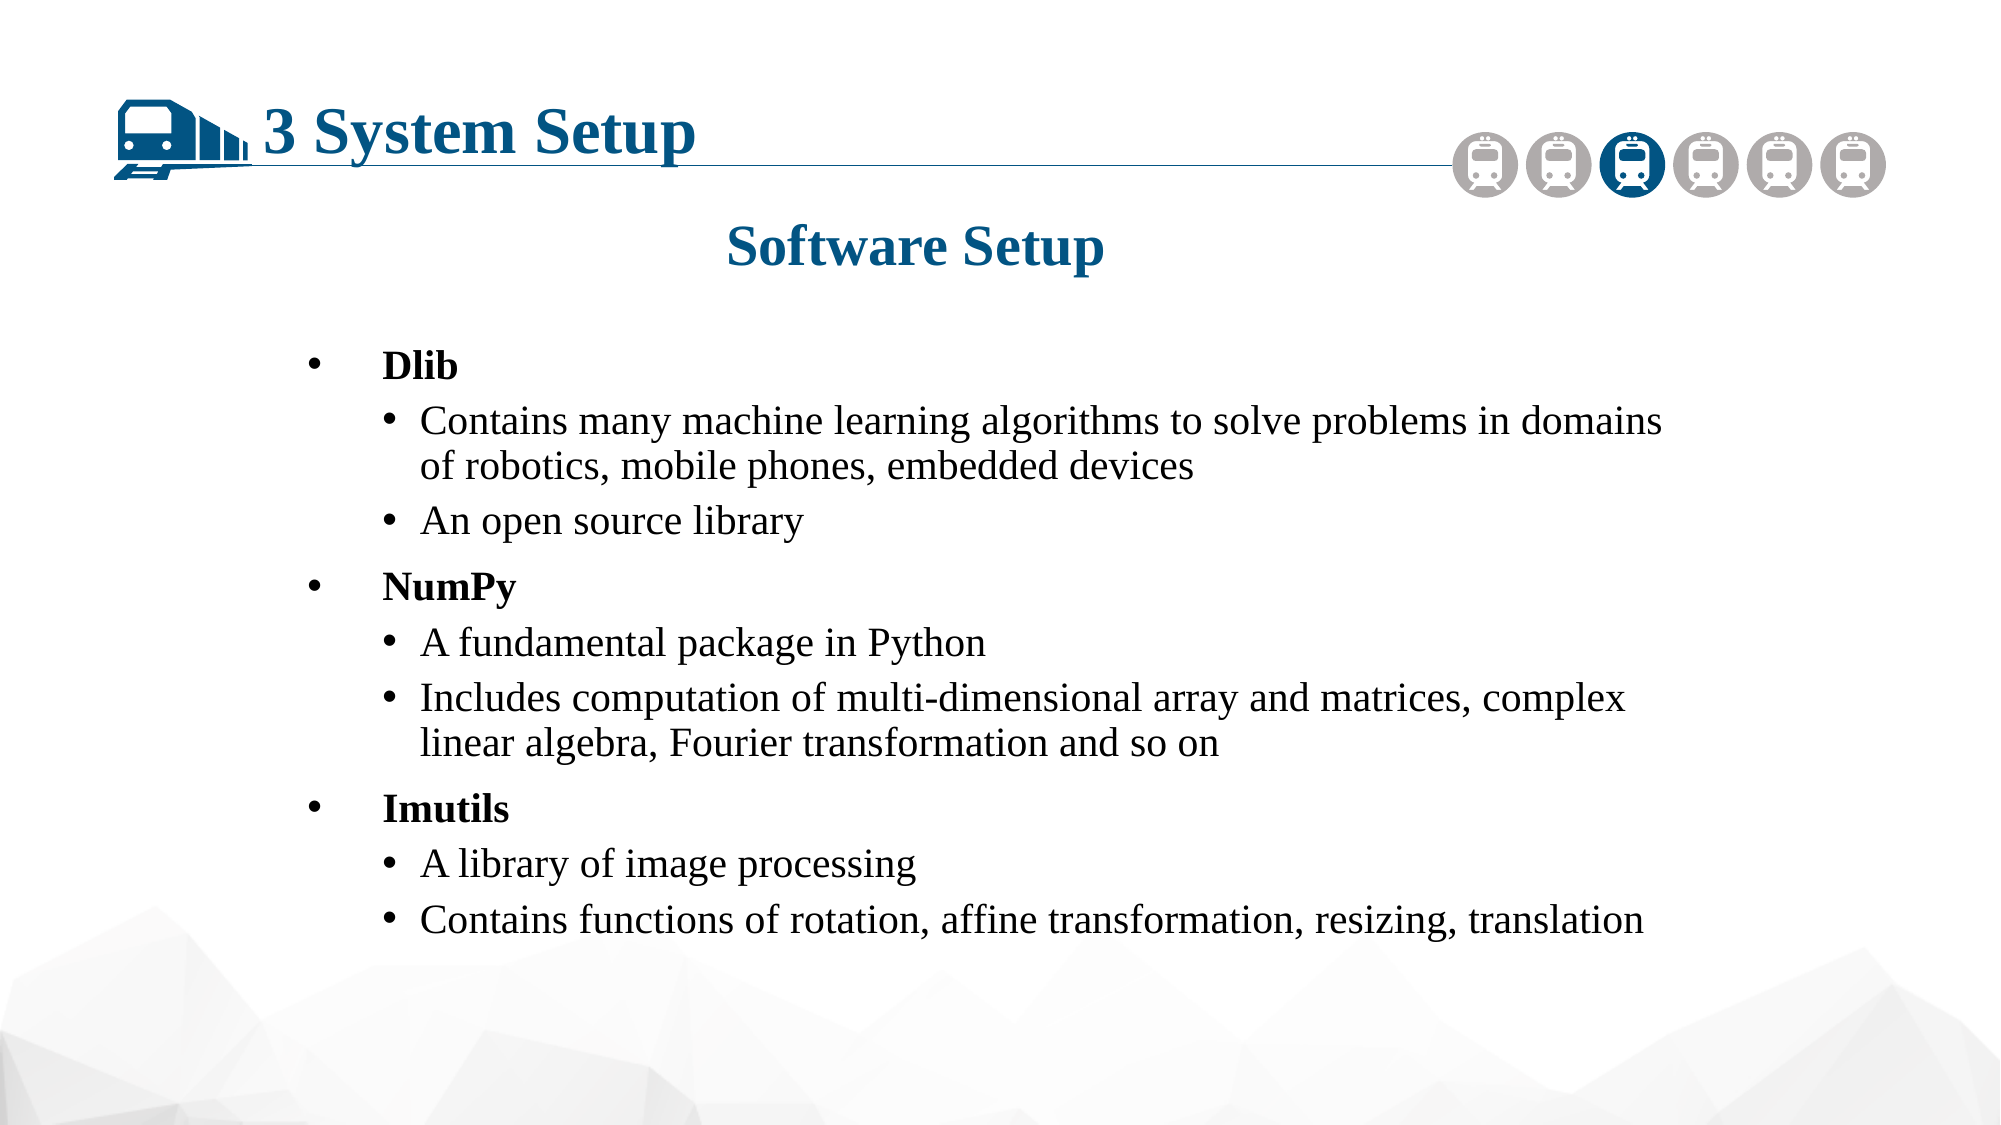

3 System Setup
Software Setup
Dlib
Contains many machine learning algorithms to solve problems in domains of robotics, mobile phones, embedded devices
An open source library
NumPy
A fundamental package in Python
Includes computation of multi-dimensional array and matrices, complex linear algebra, Fourier transformation and so on
Imutils
A library of image processing
Contains functions of rotation, affine transformation, resizing, translation